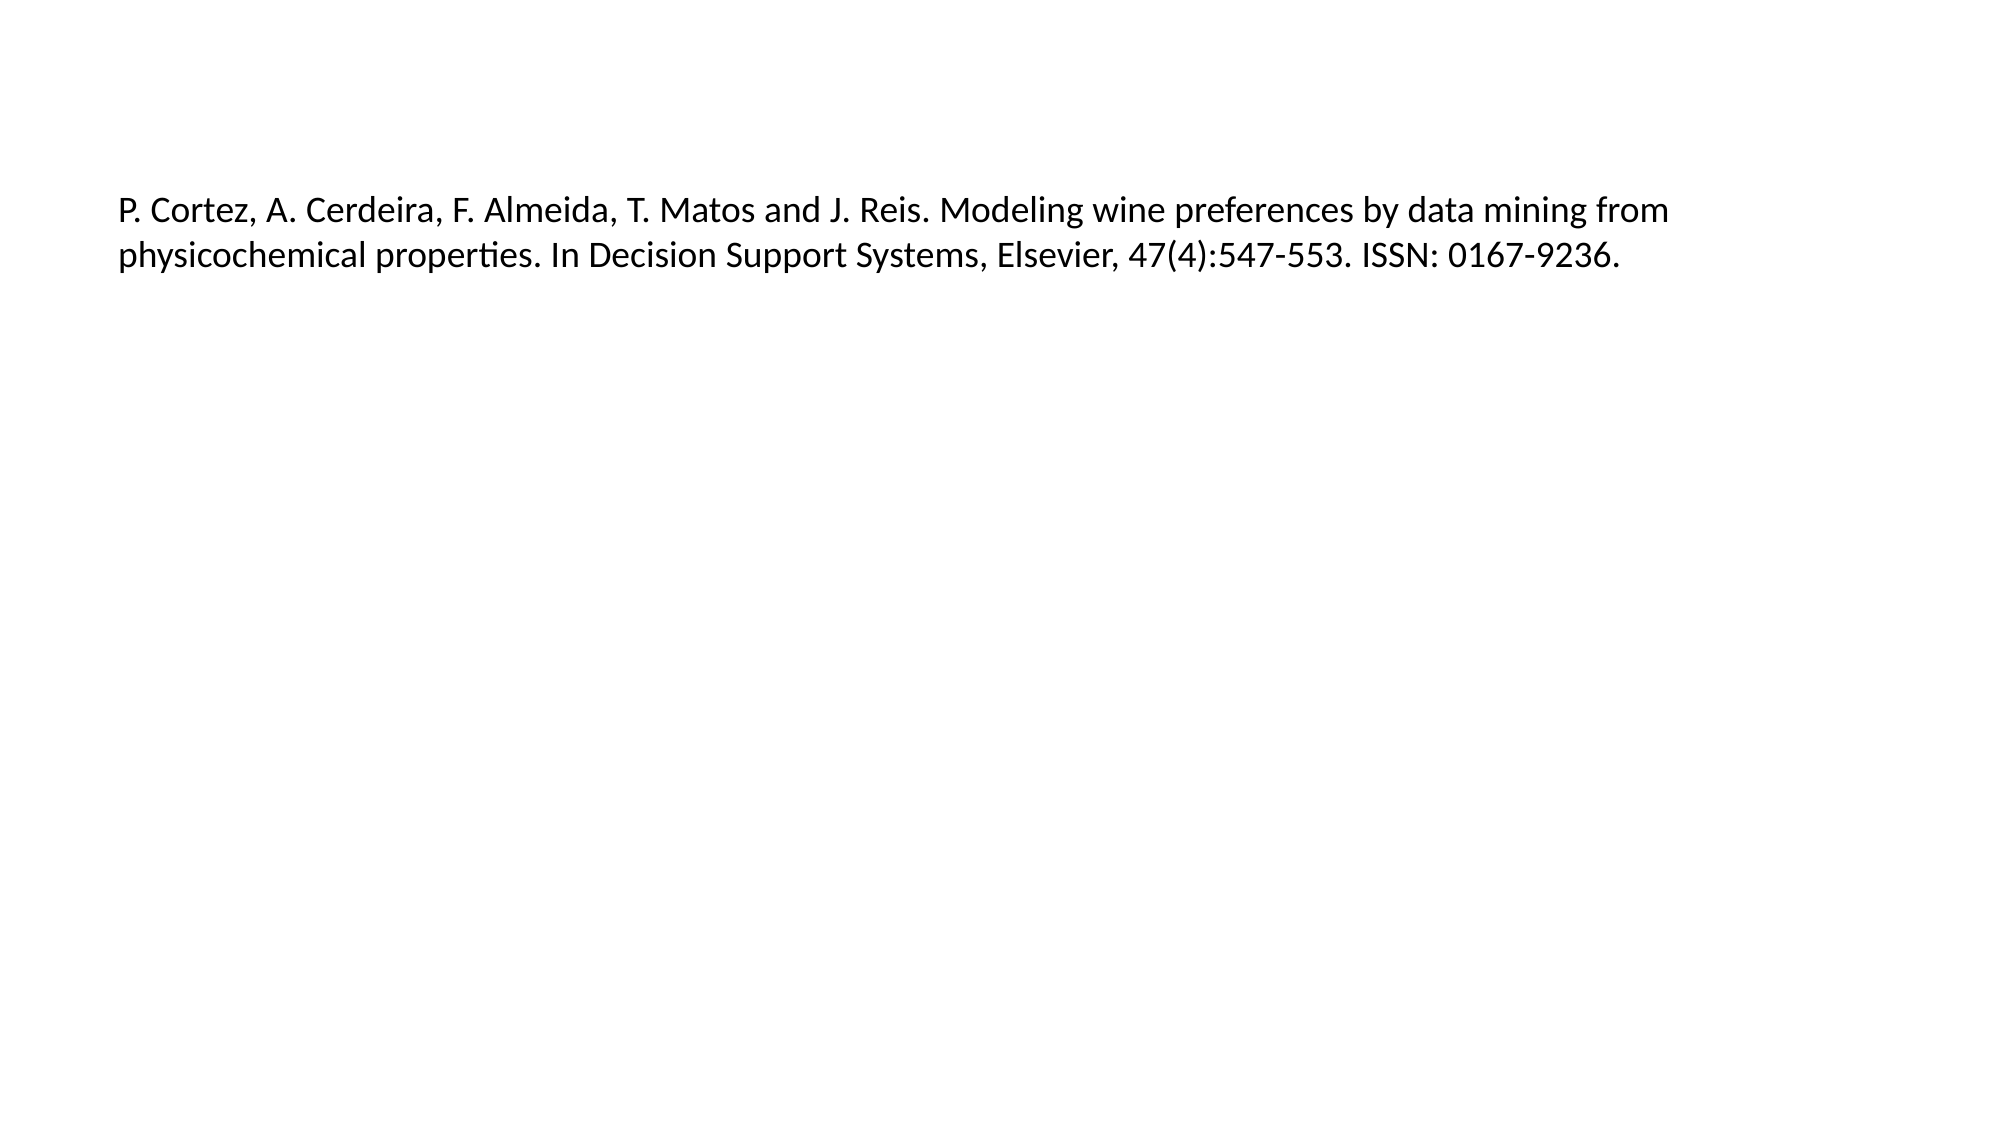

P. Cortez, A. Cerdeira, F. Almeida, T. Matos and J. Reis. Modeling wine preferences by data mining from physicochemical properties. In Decision Support Systems, Elsevier, 47(4):547-553. ISSN: 0167-9236.